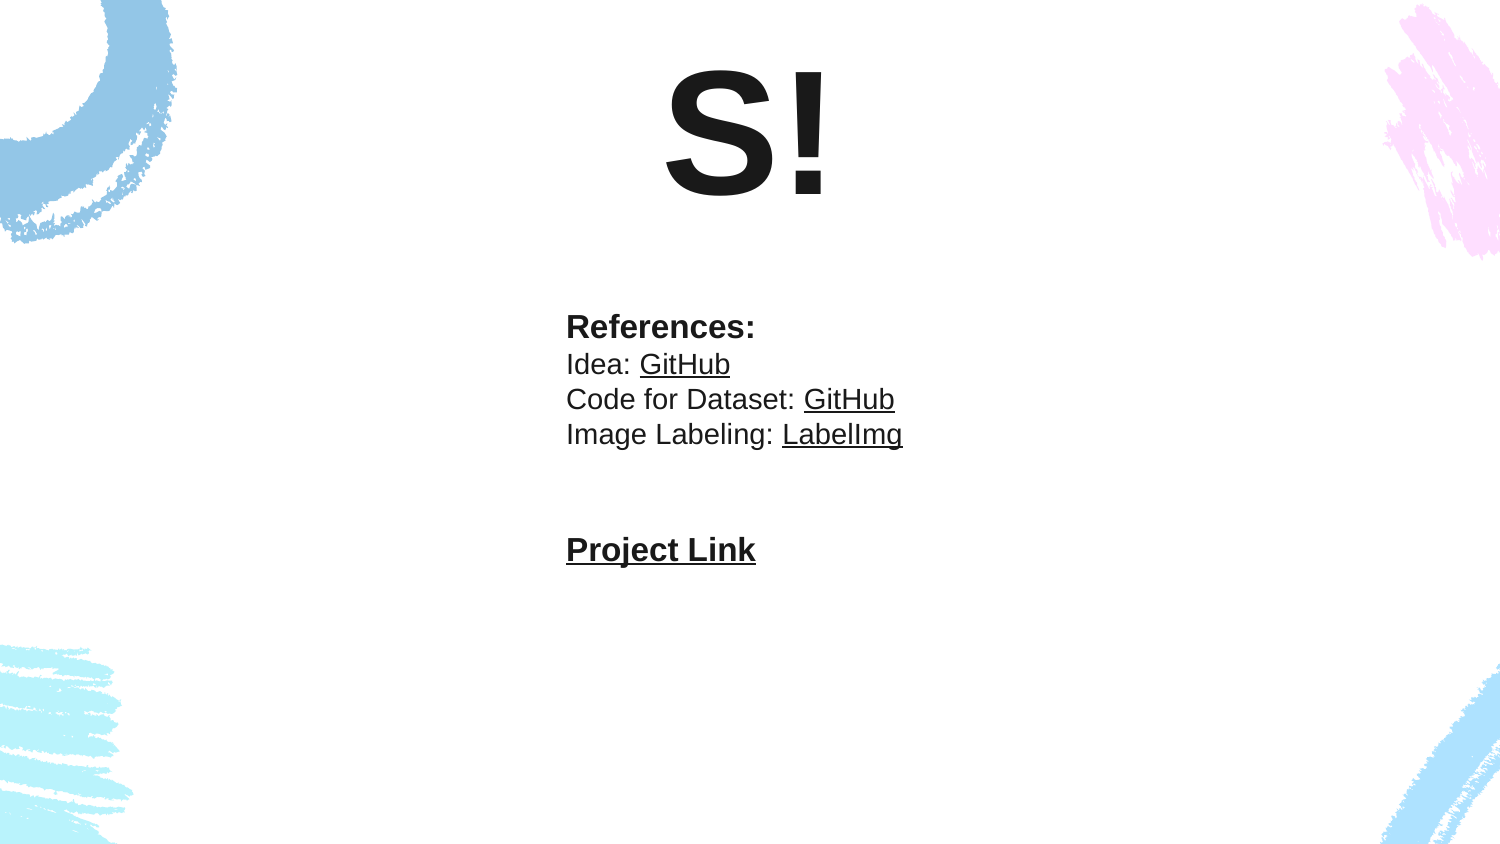

# THANKS!
References:
Idea: GitHub
Code for Dataset: GitHub
Image Labeling: LabelImg

Project Link